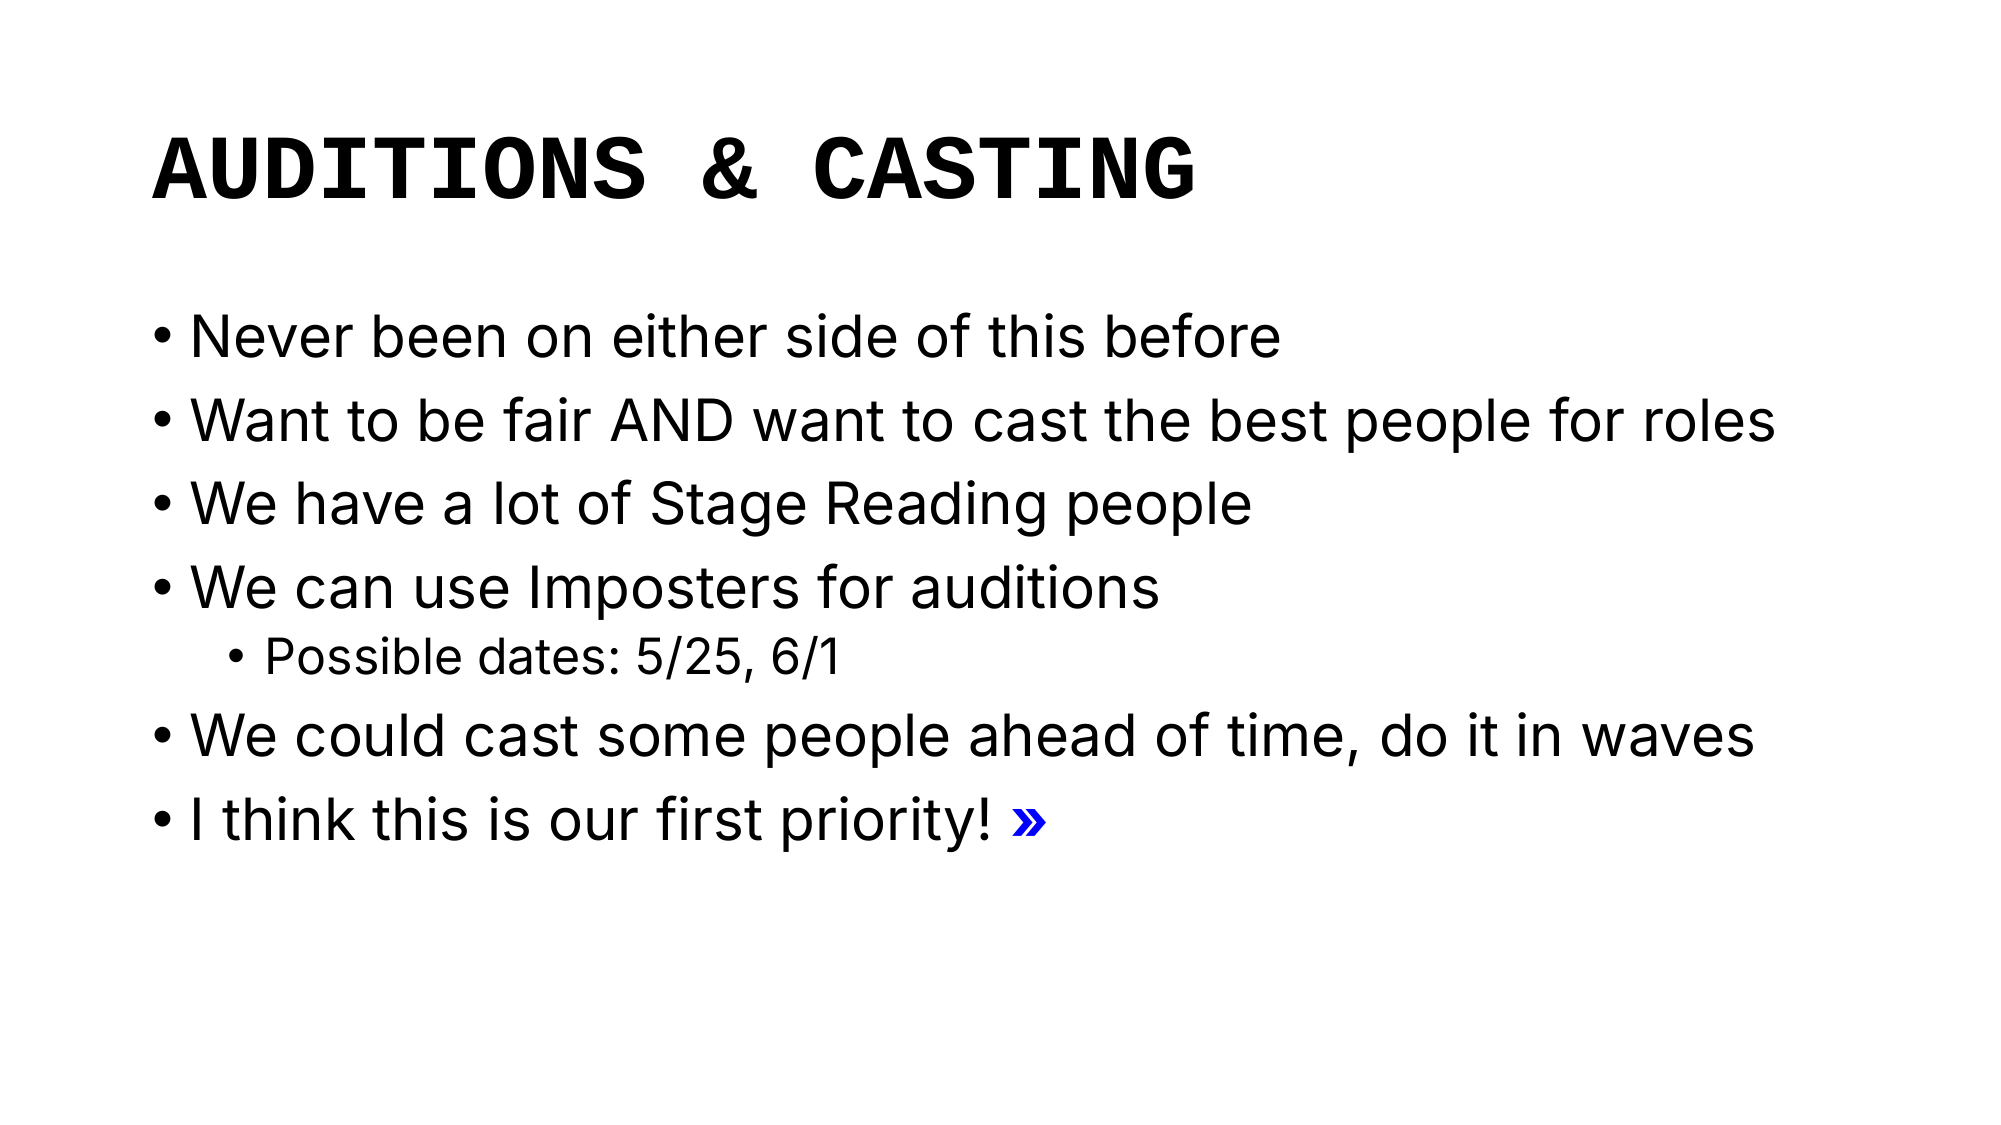

# AUDITIONS & CASTING
Never been on either side of this before
Want to be fair AND want to cast the best people for roles
We have a lot of Stage Reading people
We can use Imposters for auditions
Possible dates: 5/25, 6/1
We could cast some people ahead of time, do it in waves
I think this is our first priority! »